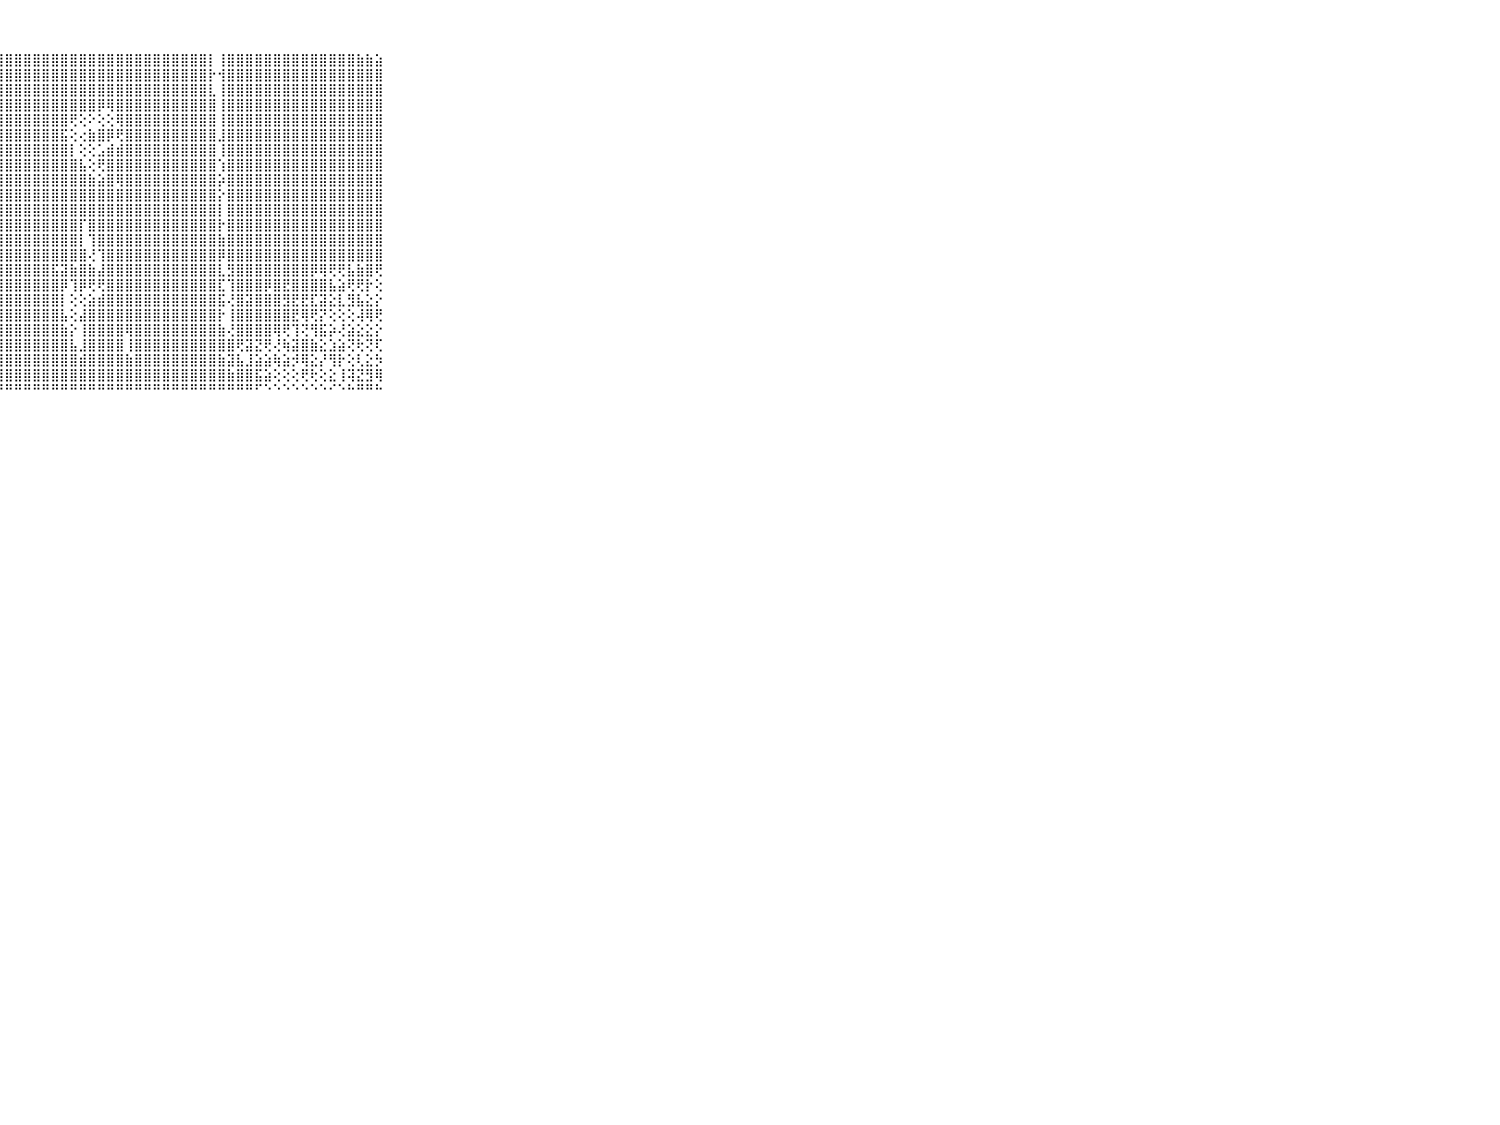

⠀⠀⠀⠀⠀⠀⠀⠀⠀⠀⠀⣿⣿⣿⣿⣿⣿⣿⣿⣿⣿⣿⣿⣿⣿⣿⣿⣿⣿⣿⣿⣿⣿⣿⣿⣿⣿⣿⣿⣿⣿⣿⣿⣿⣿⣿⣿⣿⣿⣿⡇⢸⣿⣿⣿⣿⣿⣿⣿⣿⣿⣿⣿⣿⣿⣿⣷⣷⣵⠀⠀⠀⠀⠀⠀⠀⠀⠀⠀⠀⠀
⠀⠀⠀⠀⠀⠀⠀⠀⠀⠀⠀⣿⣿⣿⣿⣿⣿⣿⣿⣿⣿⣿⣿⣿⣿⣿⣿⣿⣿⣿⣿⣿⣿⣿⣿⣿⣿⣿⣿⣿⣿⣿⣿⣿⣿⣿⣿⣿⣿⣿⡗⢺⣿⣿⣿⣿⣿⣿⣿⣿⣿⣿⣿⣿⣿⣿⣿⣿⣿⠀⠀⠀⠀⠀⠀⠀⠀⠀⠀⠀⠀
⠀⠀⠀⠀⠀⠀⠀⠀⠀⠀⠀⣿⣿⣿⣿⣿⣿⣿⣿⣿⣿⣿⣿⣿⣿⣿⣿⣿⣿⣿⣿⣿⣿⣿⣿⣿⣿⣿⣿⣿⣿⣿⣿⣿⣿⣿⣿⣿⣿⣿⣇⢸⣿⣿⣿⣿⣿⣿⣿⣿⣿⣿⣿⣿⣿⣿⣿⣿⣿⠀⠀⠀⠀⠀⠀⠀⠀⠀⠀⠀⠀
⠀⠀⠀⠀⠀⠀⠀⠀⠀⠀⠀⣿⣿⣿⣿⣿⣿⣿⣿⣿⣿⣿⣿⣿⣿⣿⣿⣿⣿⣿⣿⣿⣿⣿⣿⣿⣿⣿⡿⢿⣿⣿⣿⣿⣿⣿⣿⣿⣿⣿⣿⢸⣿⣿⣿⣿⣿⣿⣿⣿⣿⣿⣿⣿⣿⣿⣿⣿⣿⠀⠀⠀⠀⠀⠀⠀⠀⠀⠀⠀⠀
⠀⠀⠀⠀⠀⠀⠀⠀⠀⠀⠀⣿⣿⣿⣿⣿⣿⣿⣿⣿⣿⣿⣿⣿⣿⣿⣿⣿⣿⣿⣿⣿⣿⣿⣿⢟⢕⠕⢕⢕⢿⣿⣿⣿⣿⣿⣿⣿⣿⣿⣿⢸⣿⣿⣿⣿⣿⣿⣿⣿⣿⣿⣿⣿⣿⣿⣿⣿⣿⠀⠀⠀⠀⠀⠀⠀⠀⠀⠀⠀⠀
⠀⠀⠀⠀⠀⠀⠀⠀⠀⠀⠀⣿⣿⣿⣿⣿⣿⣿⣿⣿⣿⣿⣿⣿⣿⣿⣿⣿⣿⣿⣿⣿⣿⣿⣯⢕⢔⣷⣿⡿⢟⣿⣿⣿⣿⣿⣿⣿⣿⣿⣿⣸⣿⣿⣿⣿⣿⣿⣿⣿⣿⣿⣿⣿⣿⣿⣿⣿⣿⠀⠀⠀⠀⠀⠀⠀⠀⠀⠀⠀⠀
⠀⠀⠀⠀⠀⠀⠀⠀⠀⠀⠀⣿⣿⣿⣿⣿⣿⣿⣿⣿⣿⣿⣿⣿⣿⣿⣿⣿⣿⣿⣿⣿⣿⣿⣿⡇⢕⢕⣡⣾⣾⣿⣿⣿⣿⣿⣿⣿⣿⣿⣿⢸⣿⣿⣿⣿⣿⣿⣿⣿⣿⣿⣿⣿⣿⣿⣿⣿⣿⠀⠀⠀⠀⠀⠀⠀⠀⠀⠀⠀⠀
⠀⠀⠀⠀⠀⠀⠀⠀⠀⠀⠀⣿⣿⣿⣿⣿⣿⣿⣿⣿⣿⣿⣿⣿⣿⣿⣿⣿⣿⣿⣿⣿⣿⣿⣿⣿⣧⢕⢟⣿⣿⣿⣿⣿⣿⣿⣿⣿⣿⣿⣿⢱⣿⣿⣿⣿⣿⣿⣿⣿⣿⣿⣿⣿⣿⣿⣿⣿⣿⠀⠀⠀⠀⠀⠀⠀⠀⠀⠀⠀⠀
⠀⠀⠀⠀⠀⠀⠀⠀⠀⠀⠀⣿⣿⣿⣿⣿⣿⣿⣿⣿⣿⣿⣿⣿⣿⣿⣿⣿⣿⣿⣿⣿⣿⣿⣿⣿⣿⣷⣵⣿⢿⣿⣿⣿⣿⣿⣿⣿⣿⣿⣿⡵⣿⣿⣿⣿⣿⣿⣿⣿⣿⣿⣿⣿⣿⣿⣿⣿⣿⠀⠀⠀⠀⠀⠀⠀⠀⠀⠀⠀⠀
⠀⠀⠀⠀⠀⠀⠀⠀⠀⠀⠀⣿⣿⣿⣿⣿⣿⣿⣿⣿⣿⣿⣿⣿⣿⣿⣿⣿⣿⣿⣿⣿⣿⣿⣿⣿⣿⣿⣿⣿⣿⣿⣿⣿⣿⣿⣿⣿⣿⣿⣿⡕⣿⣿⣿⣿⣿⣿⣿⣿⣿⣿⣿⣿⣿⣿⣿⣿⣿⠀⠀⠀⠀⠀⠀⠀⠀⠀⠀⠀⠀
⠀⠀⠀⠀⠀⠀⠀⠀⠀⠀⠀⣿⣿⣿⣿⣿⣿⣿⣿⣿⣿⣿⣿⣿⣿⣿⣿⣿⣿⣿⣿⣿⣿⣿⣿⣿⣿⣿⣿⣿⣿⣿⣿⣿⣿⣿⣿⣿⣿⣿⣿⡇⣿⣿⣿⣿⣿⣿⣿⣿⣿⣿⣿⣿⣿⣿⣿⣿⣿⠀⠀⠀⠀⠀⠀⠀⠀⠀⠀⠀⠀
⠀⠀⠀⠀⠀⠀⠀⠀⠀⠀⠀⣿⣿⣿⣿⣿⣿⣿⣿⣿⣿⣿⣿⣿⣿⣿⣿⣿⣿⣿⣿⣿⣿⣿⣿⣿⡏⣿⣿⣿⣿⣿⣿⣿⣿⣿⣿⣿⣿⣿⣿⡗⣿⣿⣿⣿⣿⣿⣿⣿⣿⣿⣿⣿⣿⣿⣿⣿⣿⠀⠀⠀⠀⠀⠀⠀⠀⠀⠀⠀⠀
⠀⠀⠀⠀⠀⠀⠀⠀⠀⠀⠀⣿⣿⣿⣿⣿⣿⣿⣿⣿⣿⣿⣿⣿⣿⣿⣿⣿⣿⣿⣿⣿⣿⣿⣿⣿⡇⢹⣿⣿⣿⣿⣿⣿⣿⣿⣿⣿⣿⣿⣿⣷⣿⣿⣿⣿⣿⣿⣿⣿⣿⣿⣿⣿⣿⣿⣿⣿⣿⠀⠀⠀⠀⠀⠀⠀⠀⠀⠀⠀⠀
⠀⠀⠀⠀⠀⠀⠀⠀⠀⠀⠀⣿⣿⣿⣿⣿⣿⣿⣿⣿⣿⣿⣿⣿⣿⣿⣿⣿⣿⣿⣿⣿⣿⣿⣿⣿⣿⢜⢹⣿⣿⣿⣿⣿⣿⣿⣿⣿⣿⣿⣿⡿⣿⣿⣿⣿⣿⣿⣿⣿⣿⣿⣿⣿⣿⣿⣿⣿⣿⠀⠀⠀⠀⠀⠀⠀⠀⠀⠀⠀⠀
⠀⠀⠀⠀⠀⠀⠀⠀⠀⠀⠀⣿⣿⣿⣿⣿⣿⣿⣿⣿⣿⣿⣿⣿⣿⣿⣿⣿⣿⣿⣿⣿⣿⣯⣽⣷⣿⣷⣼⣿⣿⣿⣿⣿⣿⣿⣿⣿⣿⣿⣿⣇⣻⣿⣿⣿⣿⣿⣿⣿⣿⡿⢿⢟⢟⣧⣷⣿⢟⠀⠀⠀⠀⠀⠀⠀⠀⠀⠀⠀⠀
⠀⠀⠀⠀⠀⠀⠀⠀⠀⠀⠀⣿⣿⣿⣿⣿⣿⣿⣿⣿⣿⣿⣿⣿⣿⣿⣿⣿⣿⣿⣿⣿⣿⣿⡿⢹⡿⢟⢟⣿⣿⣿⣿⣿⣿⣿⣿⣿⣿⣿⣿⣏⢹⣿⣿⣿⡿⣿⣟⣿⣿⣿⣿⣧⣵⢟⢟⡗⢕⠀⠀⠀⠀⠀⠀⠀⠀⠀⠀⠀⠀
⠀⠀⠀⠀⠀⠀⠀⠀⠀⠀⠀⣿⣿⣿⣿⣿⣿⣿⣿⣿⣿⣿⣿⣿⣿⣿⣿⣿⣿⣿⣿⣿⣿⣿⡇⢕⢕⣵⣾⣿⣿⣿⣿⣿⣿⣿⣿⣿⣿⣿⣿⣯⢜⣿⣽⣿⣿⣿⣻⣟⣟⣏⣽⣕⣇⣻⣧⣕⡕⠀⠀⠀⠀⠀⠀⠀⠀⠀⠀⠀⠀
⠀⠀⠀⠀⠀⠀⠀⠀⠀⠀⠀⣿⣿⣿⣿⣿⣿⣿⣿⣿⣿⣿⣿⣿⣿⣿⣿⣿⣿⣿⣿⣿⣿⣿⣧⢕⣼⣿⣿⣿⣿⣿⣿⣿⣿⣿⣿⣿⣿⣿⣿⡗⢸⣿⣿⣿⣿⣿⣿⣟⢿⢟⡝⢕⢕⢕⢼⢿⢟⠀⠀⠀⠀⠀⠀⠀⠀⠀⠀⠀⠀
⠀⠀⠀⠀⠀⠀⠀⠀⠀⠀⠀⣿⣿⣿⣿⣿⣿⣿⣿⣿⣿⣿⣿⣿⣿⣿⣿⣿⣿⣿⣿⣿⣿⣿⣷⡕⢸⣿⣿⣿⣿⢿⣿⣿⣿⣿⣿⣿⣿⣿⣿⣷⢜⣿⣿⣿⣿⢿⢟⢹⢝⢻⣯⡵⢜⣵⣕⣕⡕⠀⠀⠀⠀⠀⠀⠀⠀⠀⠀⠀⠀
⠀⠀⠀⠀⠀⠀⠀⠀⠀⠀⠀⣿⣿⣿⣿⣿⣿⣿⣿⣿⣿⣿⣿⣿⣿⣿⣿⣿⣿⣿⣿⣿⣿⣿⣿⣧⣸⣿⣿⣿⣿⢸⣿⣿⣿⣿⣿⣿⣿⣿⣿⣿⣿⢟⣽⣝⢟⢜⢷⣽⣿⣷⣕⣱⣵⢝⢗⢝⢏⠀⠀⠀⠀⠀⠀⠀⠀⠀⠀⠀⠀
⠀⠀⠀⠀⠀⠀⠀⠀⠀⠀⠀⣿⣿⣿⣿⣿⣿⣿⣿⣿⣿⣿⣿⣿⣿⣿⣿⣿⣿⣿⣿⣿⣿⣿⣿⣿⣾⣿⣿⣿⣿⣷⣿⣿⣿⣿⣿⣿⣿⣿⣿⣷⣽⣧⣸⣵⣵⢷⣵⡺⢿⣕⡜⢻⡗⢕⢇⣕⡳⠀⠀⠀⠀⠀⠀⠀⠀⠀⠀⠀⠀
⠀⠀⠀⠀⠀⠀⠀⠀⠀⠀⠀⣿⣿⣿⣿⣿⣿⣿⣿⣿⣿⣿⣿⣿⣿⣿⣿⣿⣿⣿⣿⣿⣿⣿⣿⣿⣿⣿⣿⣿⣿⣿⣿⣿⣿⣿⣿⣿⣿⣿⣿⣿⣷⣿⣿⣯⣵⢕⢕⢕⢟⢗⢕⣕⢸⢽⣝⣻⢿⠀⠀⠀⠀⠀⠀⠀⠀⠀⠀⠀⠀
⠀⠀⠀⠀⠀⠀⠀⠀⠀⠀⠀⠛⠛⠛⠛⠛⠛⠛⠛⠛⠛⠛⠛⠛⠛⠛⠛⠛⠛⠛⠛⠛⠛⠛⠛⠛⠛⠛⠛⠛⠛⠛⠛⠛⠛⠛⠛⠛⠛⠛⠛⠛⠛⠛⠛⠋⠑⠑⠑⠑⠑⠑⠑⠊⠑⠓⠛⠛⠓⠀⠀⠀⠀⠀⠀⠀⠀⠀⠀⠀⠀